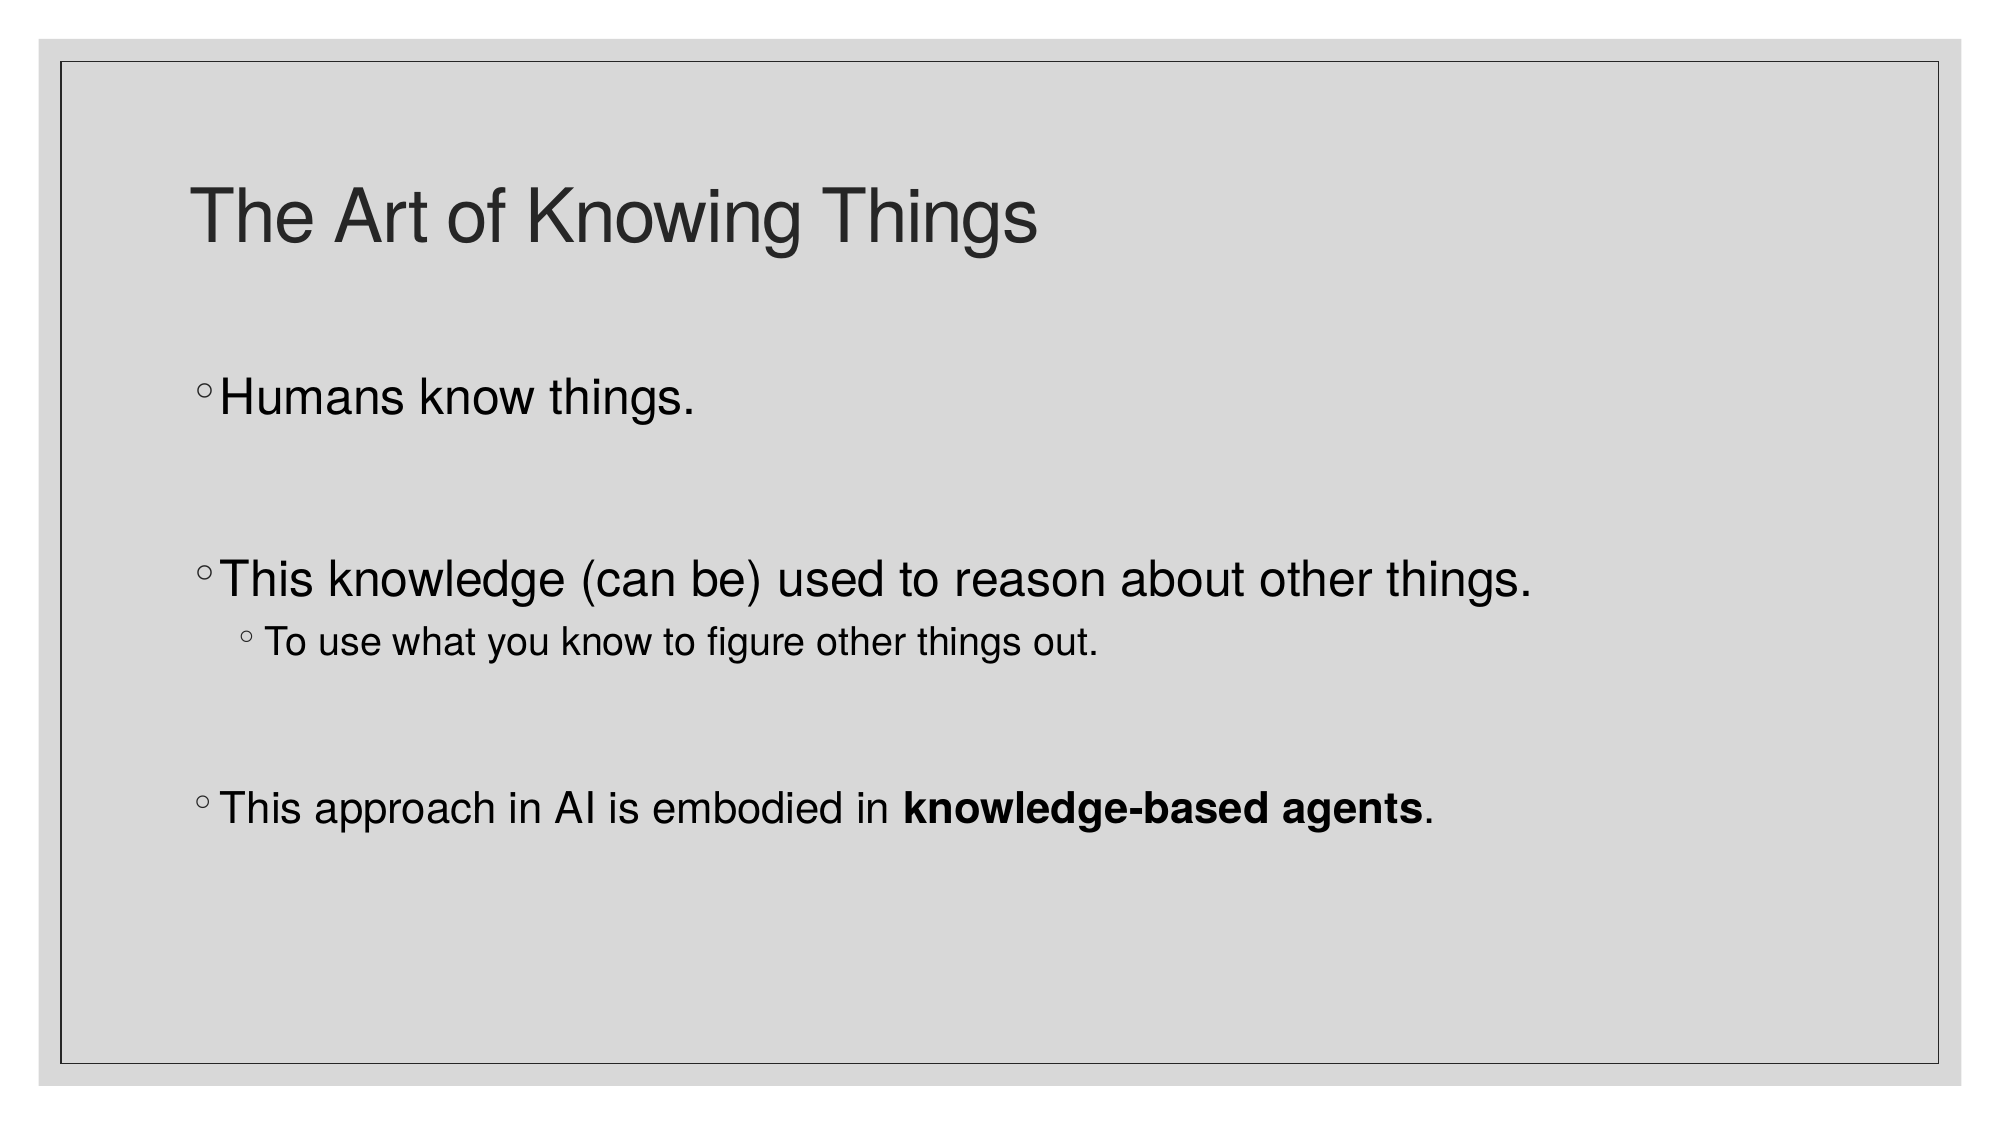

# The Art of Knowing Things
Humans know things.

This knowledge (can be) used to reason about other things.
To use what you know to figure other things out.

This approach in AI is embodied in knowledge-based agents.